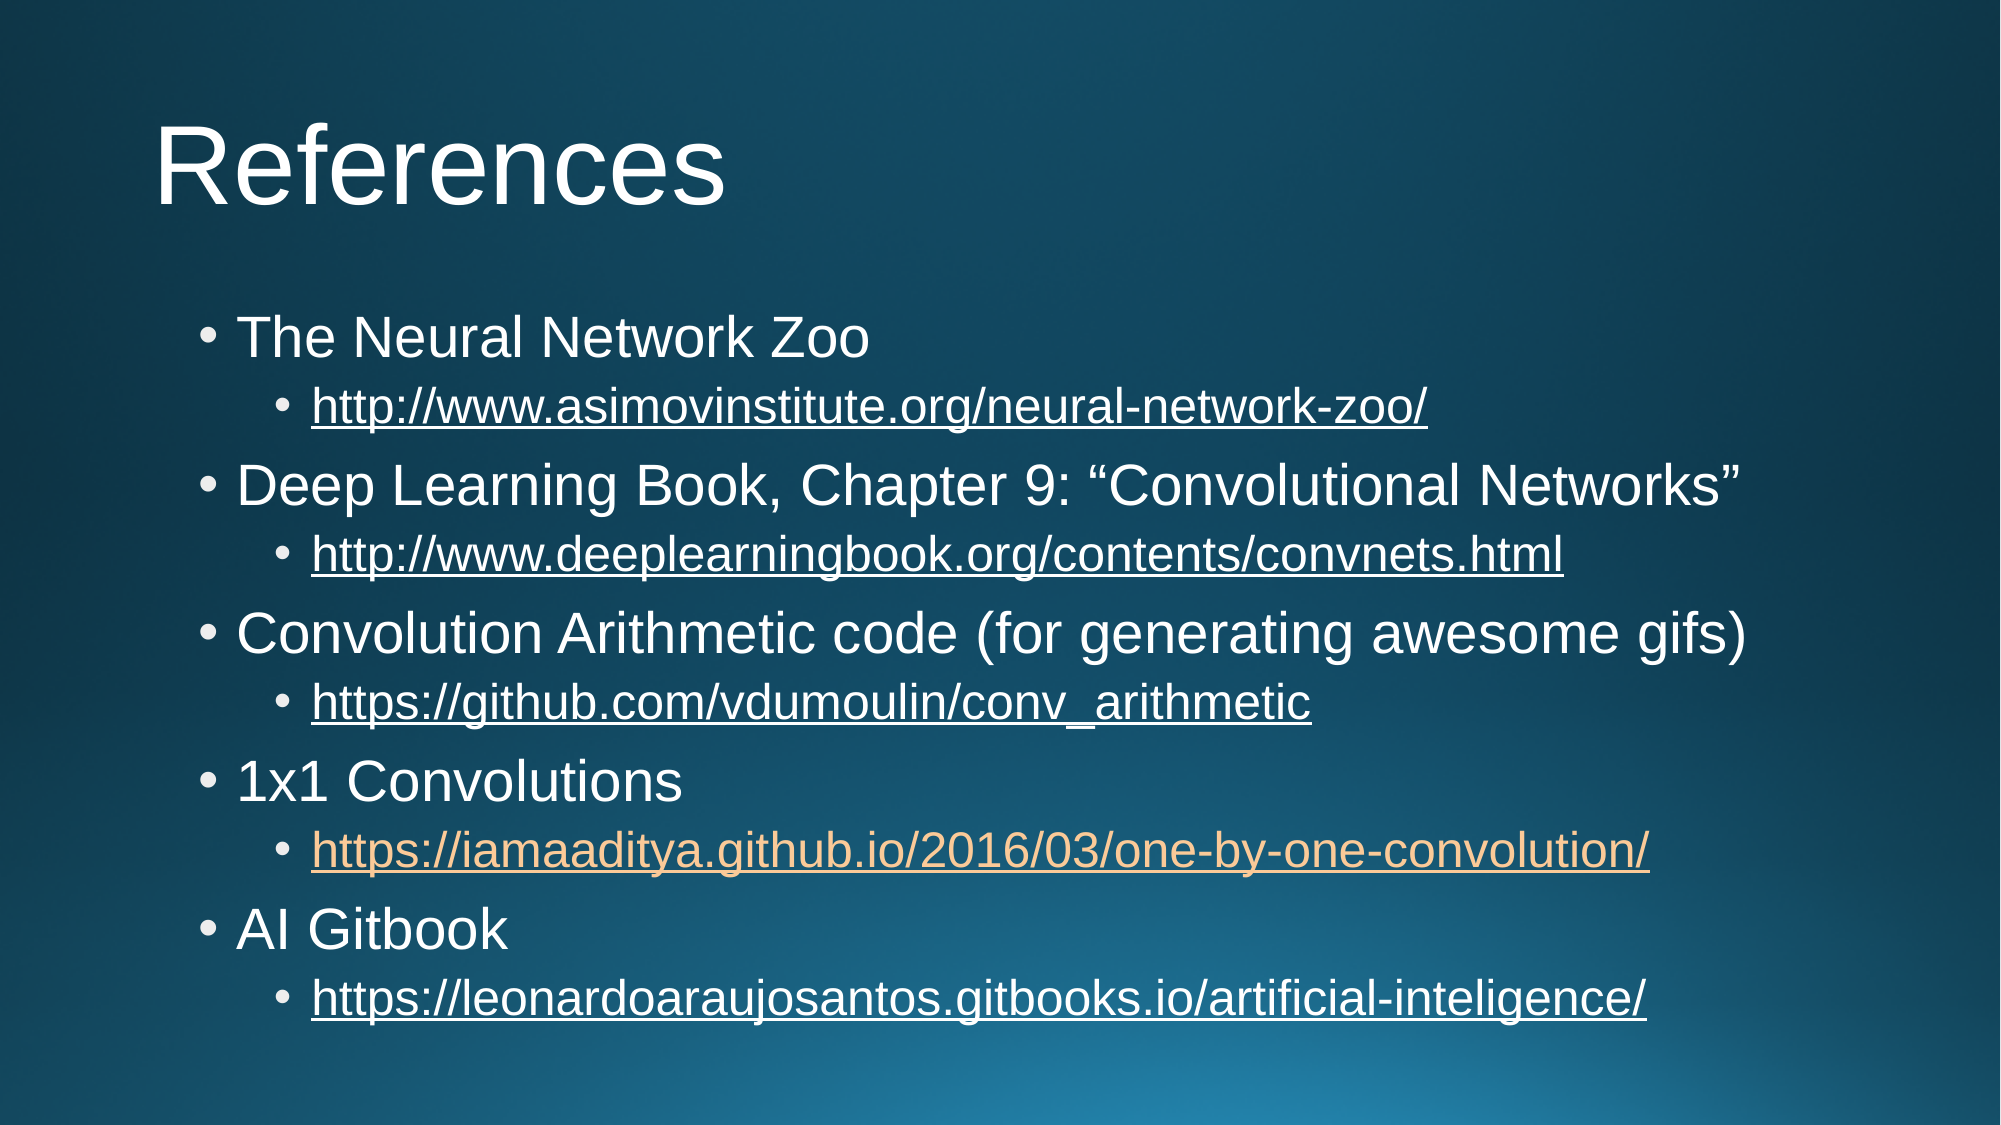

# References
The Neural Network Zoo
http://www.asimovinstitute.org/neural-network-zoo/
Deep Learning Book, Chapter 9: “Convolutional Networks”
http://www.deeplearningbook.org/contents/convnets.html
Convolution Arithmetic code (for generating awesome gifs)
https://github.com/vdumoulin/conv_arithmetic
1x1 Convolutions
https://iamaaditya.github.io/2016/03/one-by-one-convolution/
AI Gitbook
https://leonardoaraujosantos.gitbooks.io/artificial-inteligence/